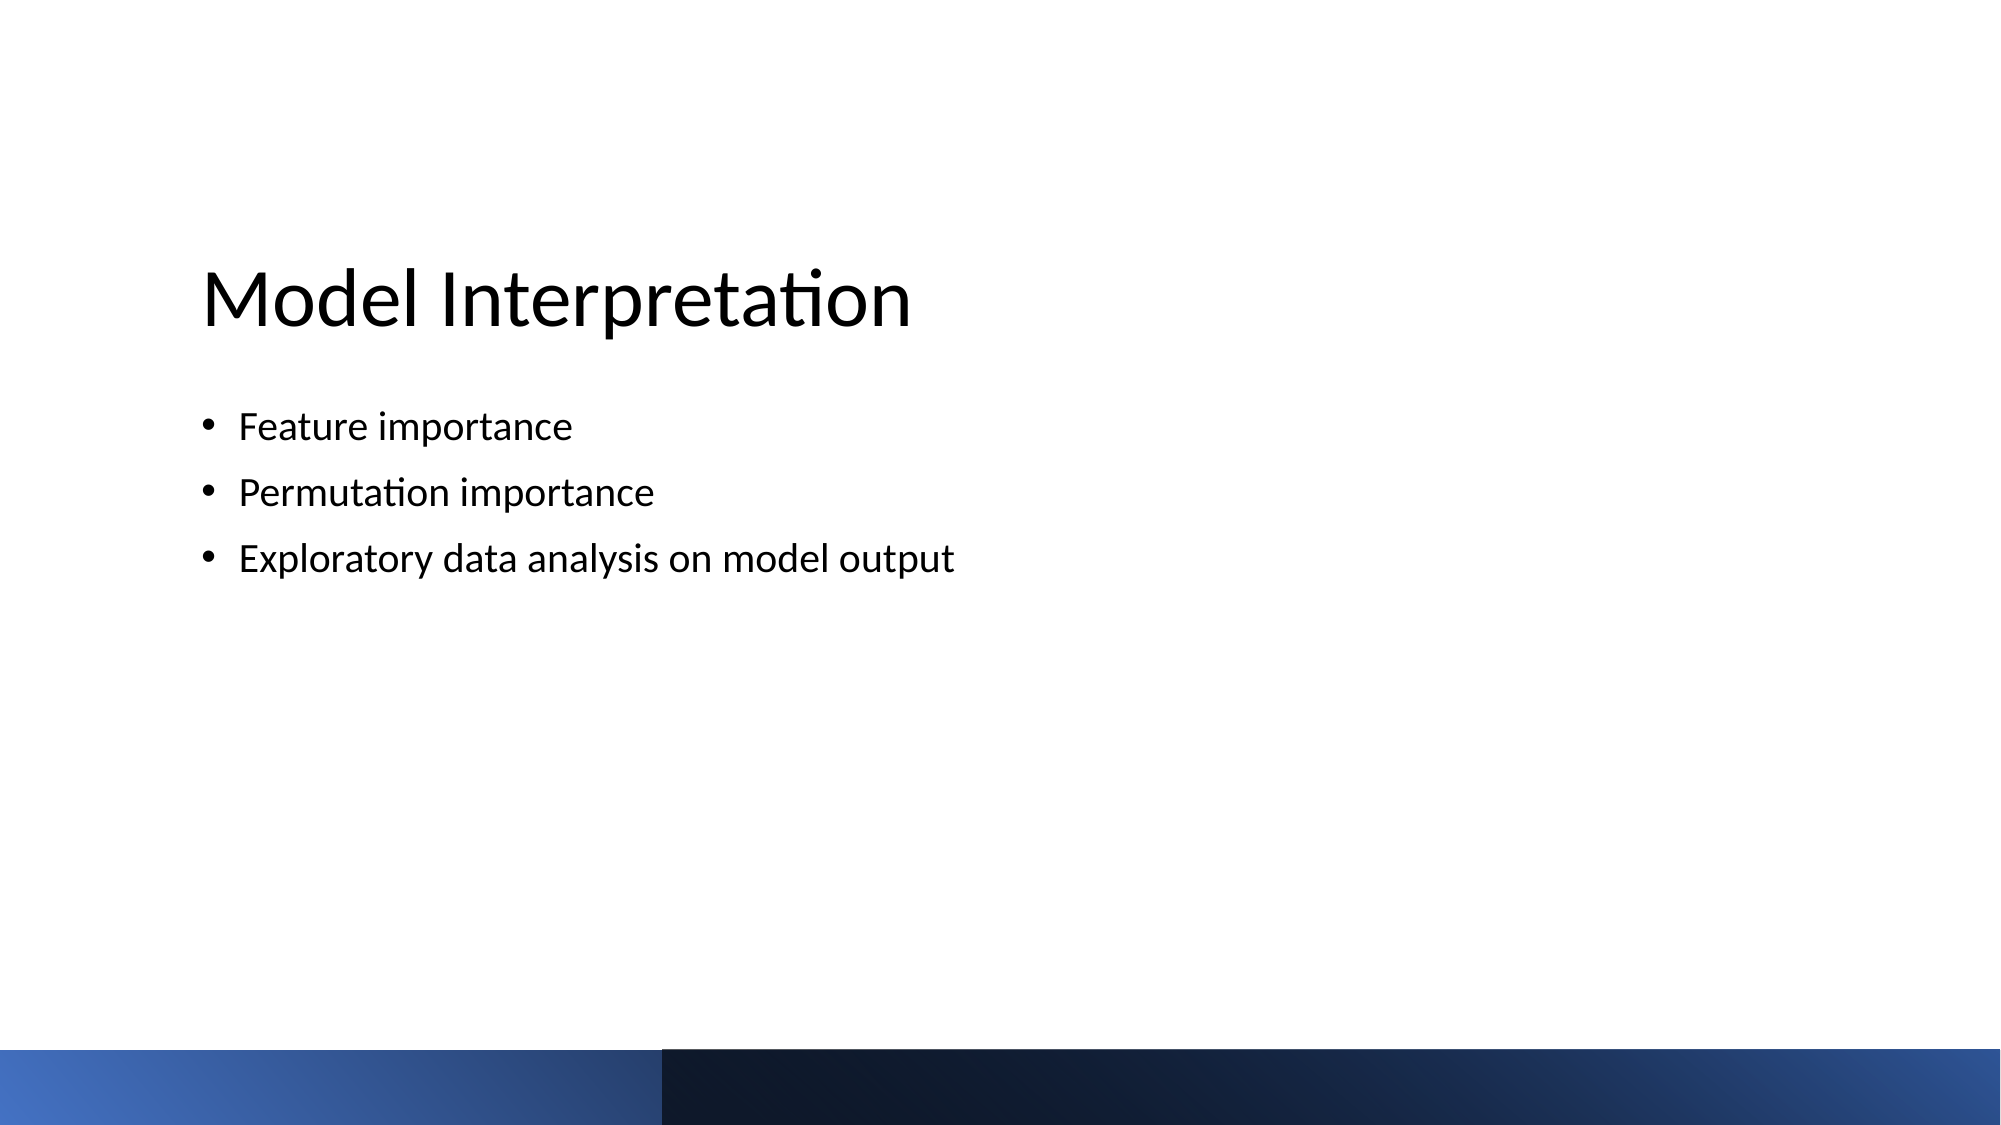

# Model Interpretation
Feature importance
Permutation importance
Exploratory data analysis on model output